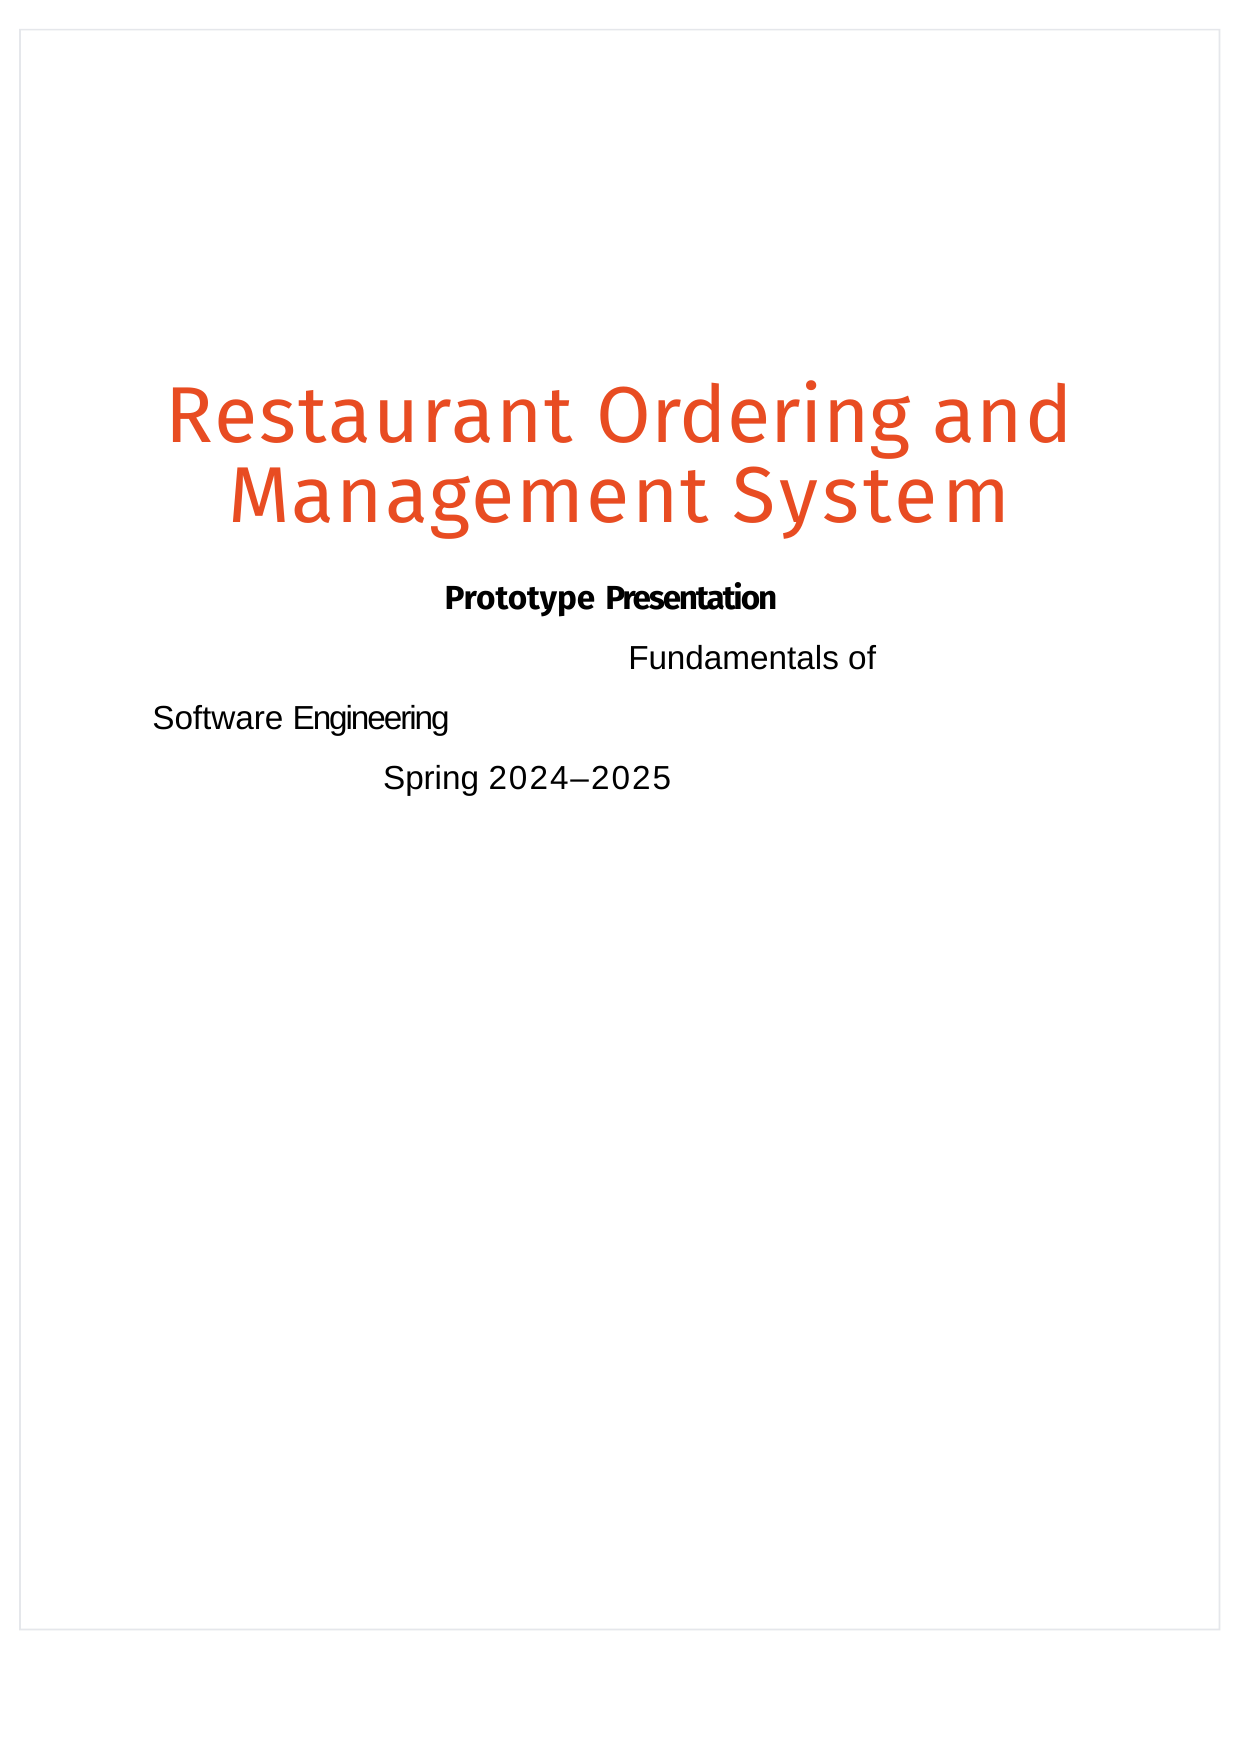

# Restaurant Ordering and Management System
Prototype Presentation
			Fundamentals of Software Engineering 			Spring 2024–2025